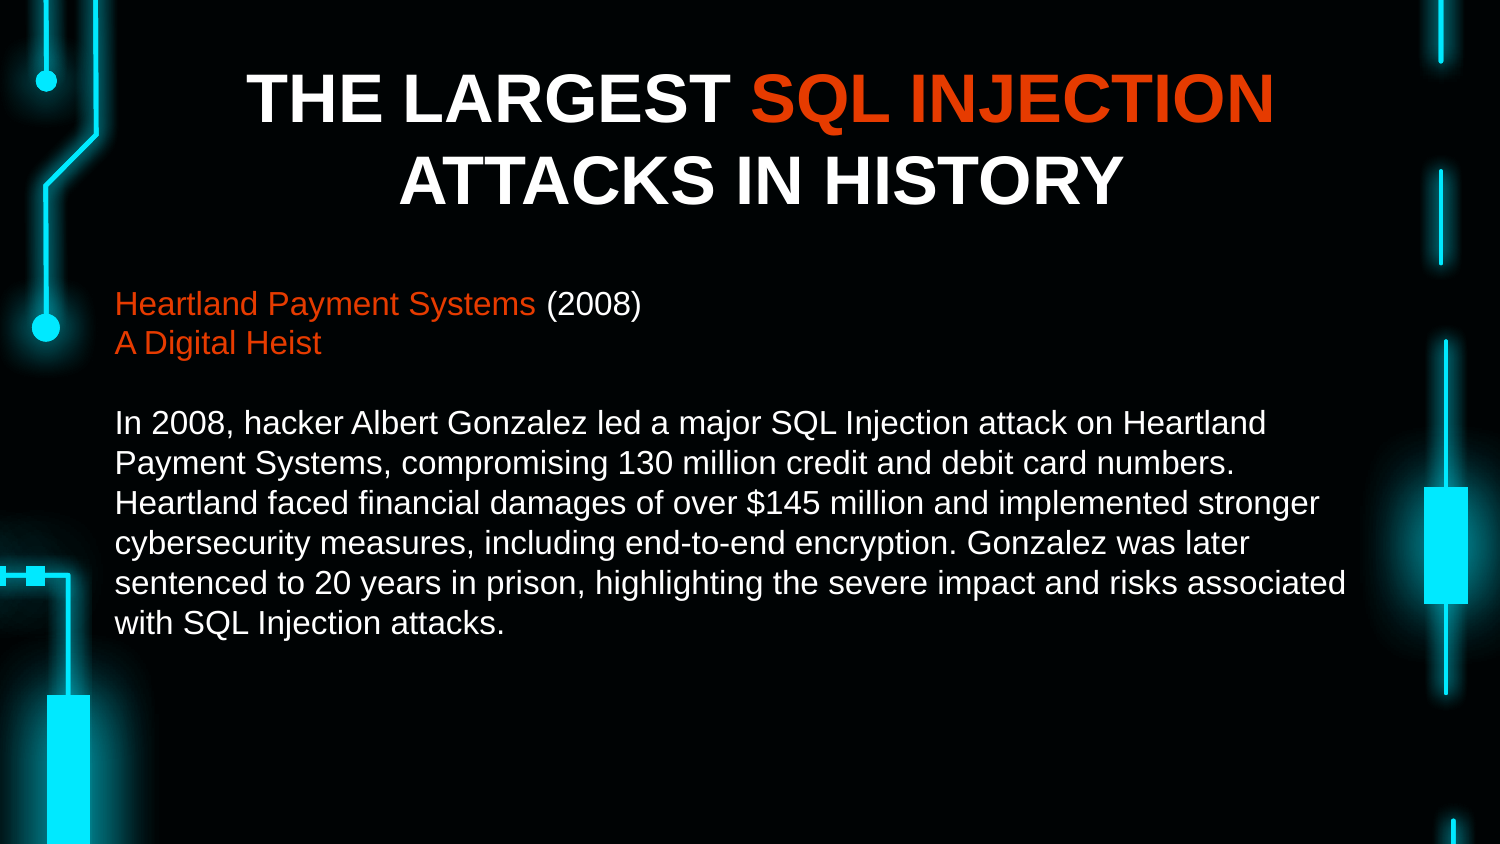

# THE LARGEST SQL INJECTION ATTACKS IN HISTORY
Heartland Payment Systems (2008)
A Digital Heist

In 2008, hacker Albert Gonzalez led a major SQL Injection attack on Heartland Payment Systems, compromising 130 million credit and debit card numbers. Heartland faced financial damages of over $145 million and implemented stronger cybersecurity measures, including end-to-end encryption. Gonzalez was later sentenced to 20 years in prison, highlighting the severe impact and risks associated with SQL Injection attacks.